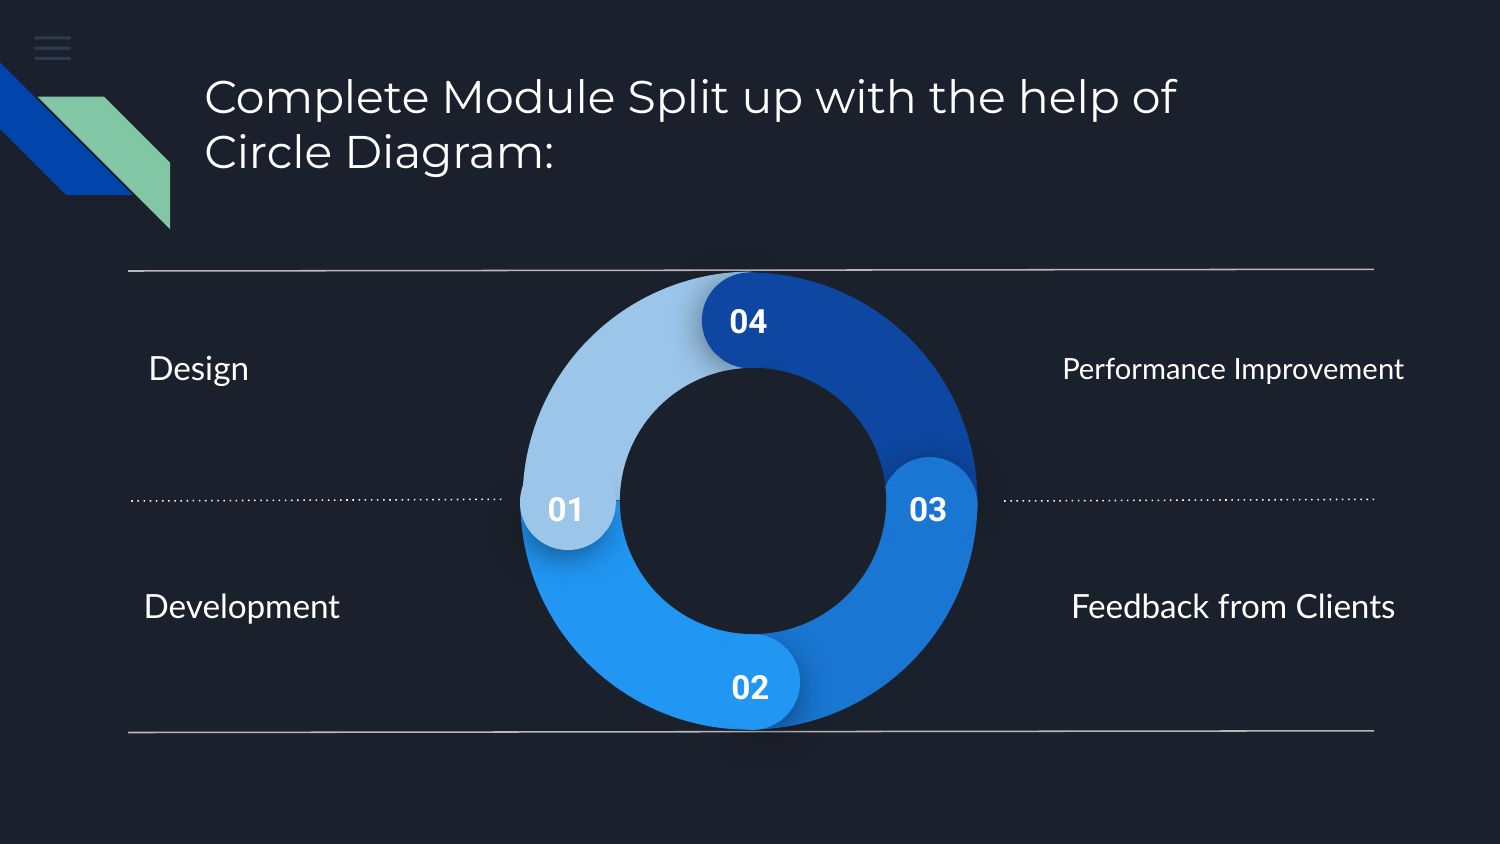

# Complete Module Split up with the help of
Circle Diagram:

04
Performance Improvement
Design

01
03
Feedback from Clients
Development

02